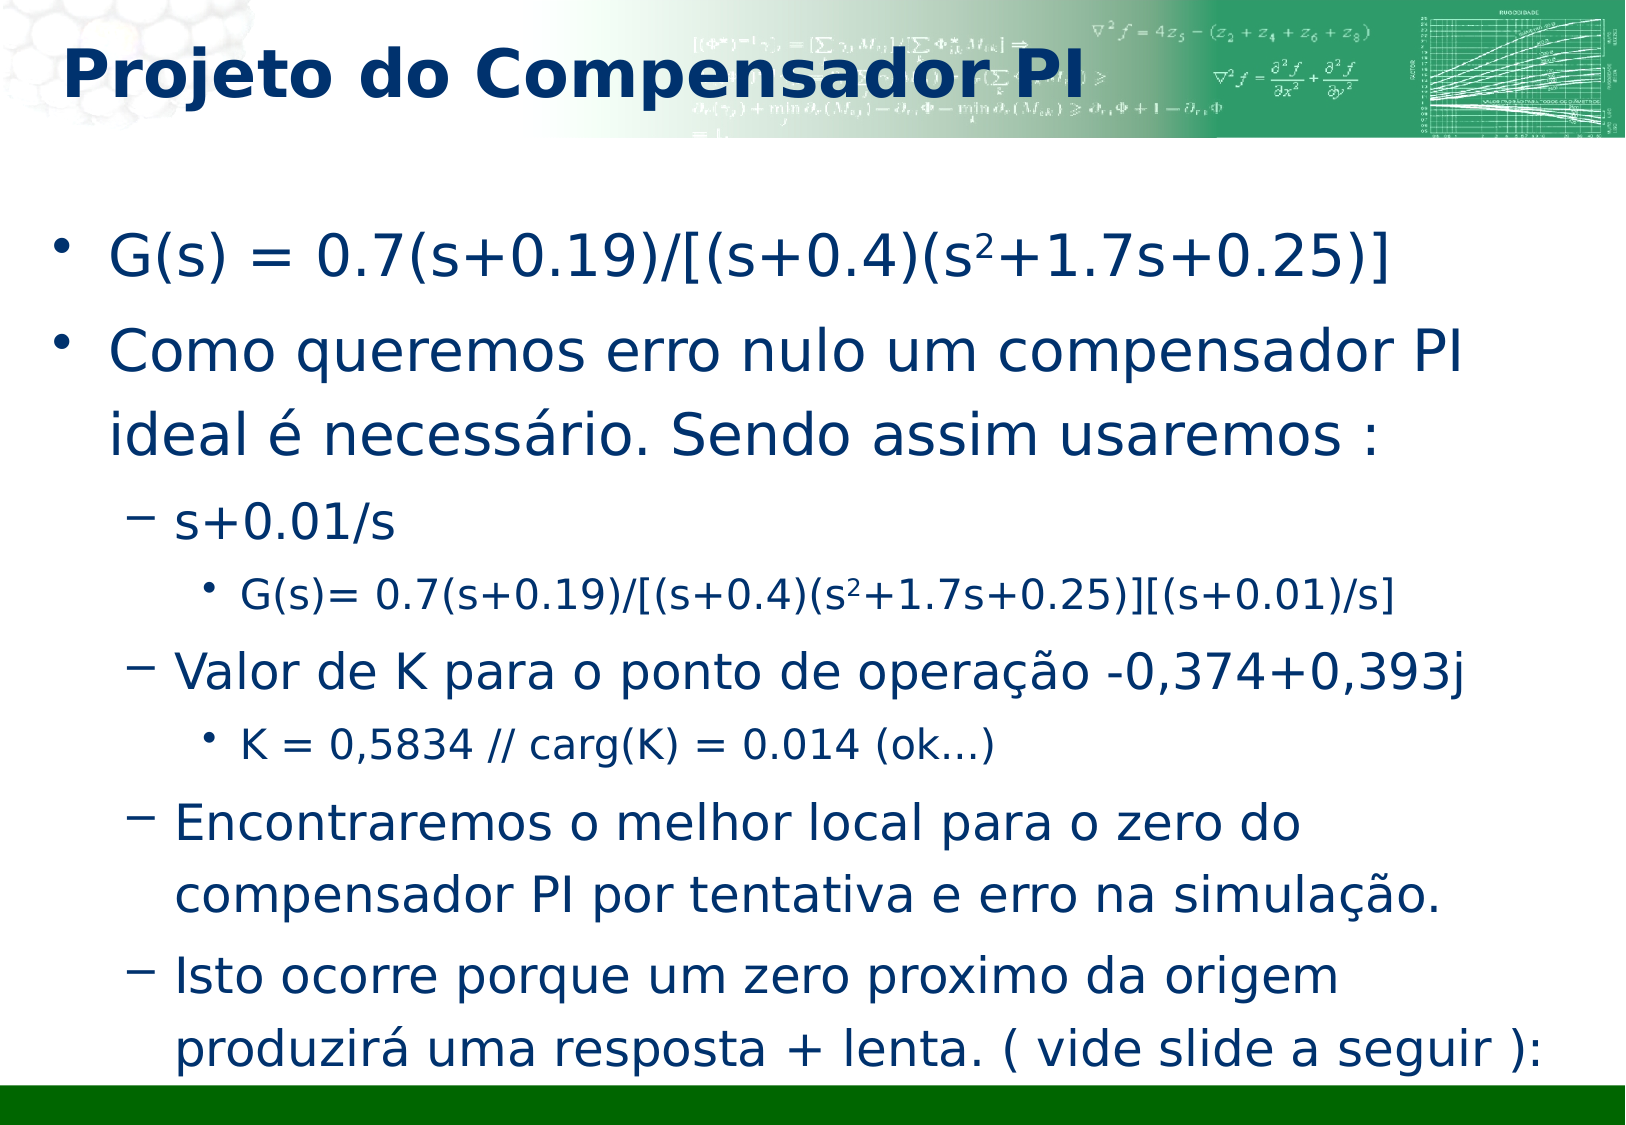

# Projeto do Compensador PI
G(s) = 0.7(s+0.19)/[(s+0.4)(s2+1.7s+0.25)]
Como queremos erro nulo um compensador PI ideal é necessário. Sendo assim usaremos :
s+0.01/s
G(s)= 0.7(s+0.19)/[(s+0.4)(s2+1.7s+0.25)][(s+0.01)/s]
Valor de K para o ponto de operação -0,374+0,393j
K = 0,5834 // carg(K) = 0.014 (ok...)
Encontraremos o melhor local para o zero do compensador PI por tentativa e erro na simulação.
Isto ocorre porque um zero proximo da origem produzirá uma resposta + lenta. ( vide slide a seguir ):